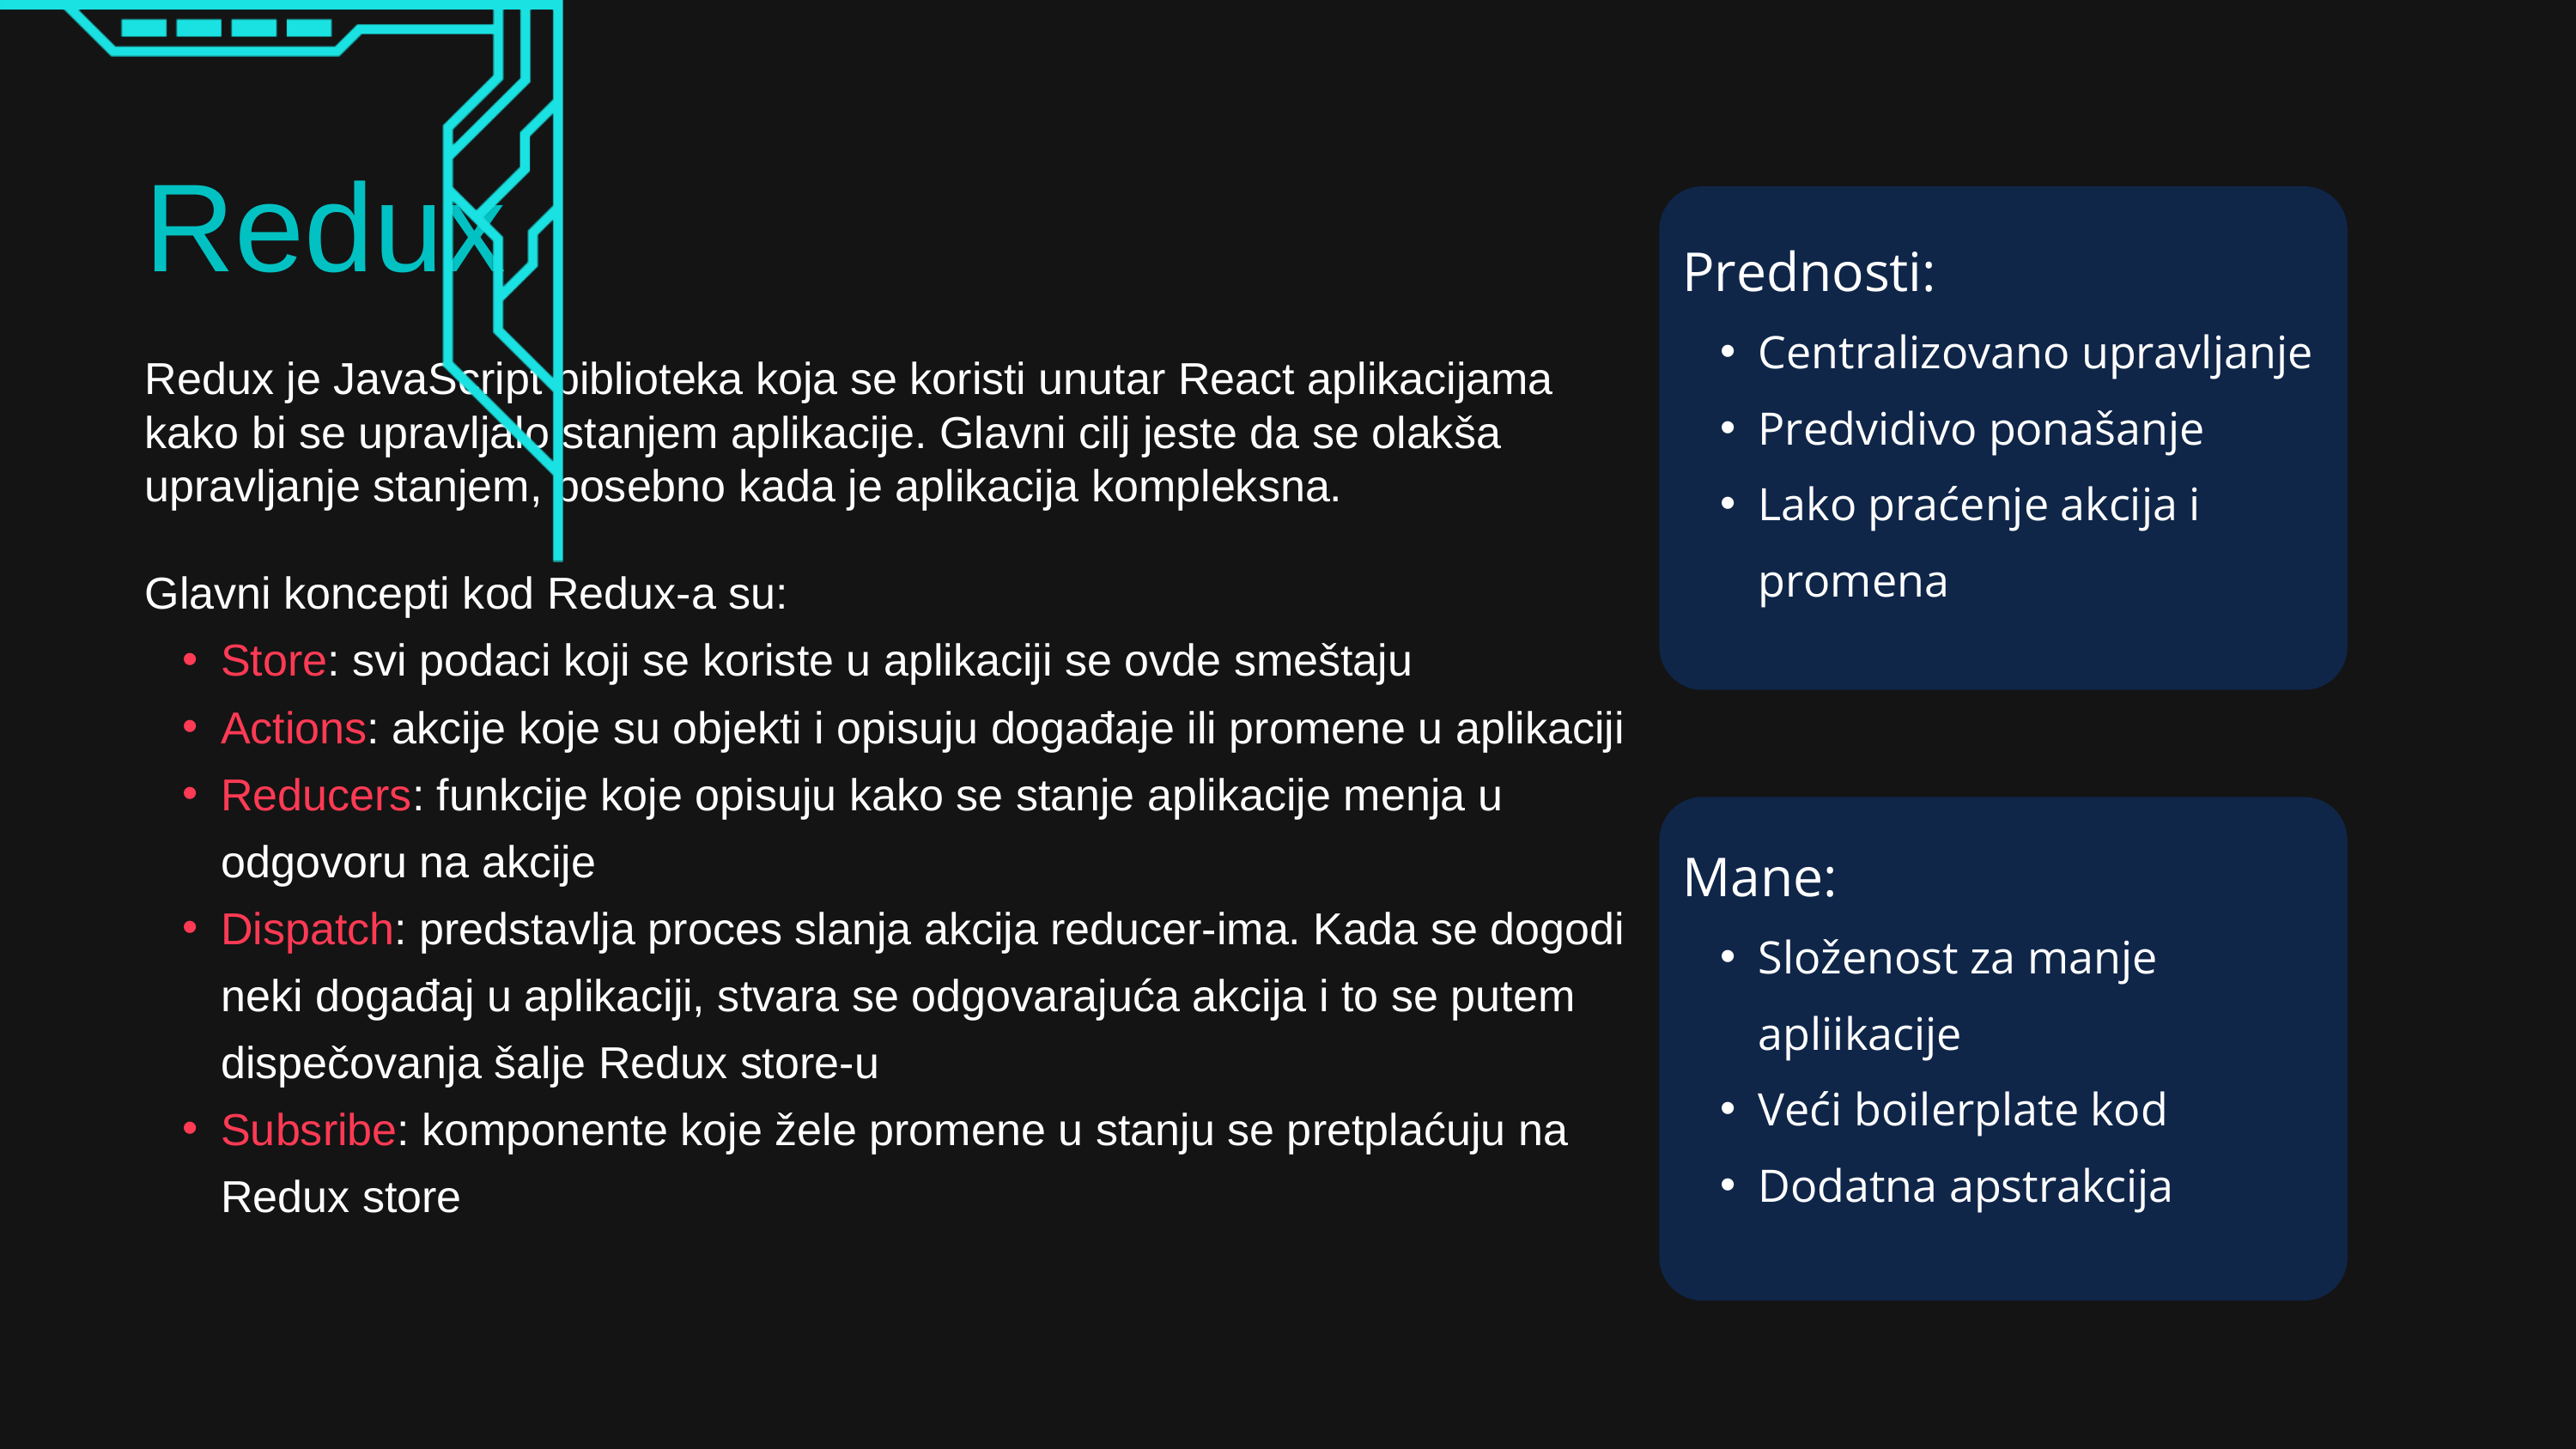

Redux

Redux je JavaScript biblioteka koja se koristi unutar React aplikacijama kako bi se upravljalo stanjem aplikacije. Glavni cilj jeste da se olakša upravljanje stanjem, posebno kada je aplikacija kompleksna.

Glavni koncepti kod Redux-a su:
Store: svi podaci koji se koriste u aplikaciji se ovde smeštaju
Actions: akcije koje su objekti i opisuju događaje ili promene u aplikaciji
Reducers: funkcije koje opisuju kako se stanje aplikacije menja u odgovoru na akcije
Dispatch: predstavlja proces slanja akcija reducer-ima. Kada se dogodi neki događaj u aplikaciji, stvara se odgovarajuća akcija i to se putem dispečovanja šalje Redux store-u
Subsribe: komponente koje žele promene u stanju se pretplaćuju na Redux store

Prednosti:
Centralizovano upravljanje
Predvidivo ponašanje
Lako praćenje akcija i promena

Mane:
Složenost za manje apliikacije
Veći boilerplate kod
Dodatna apstrakcija